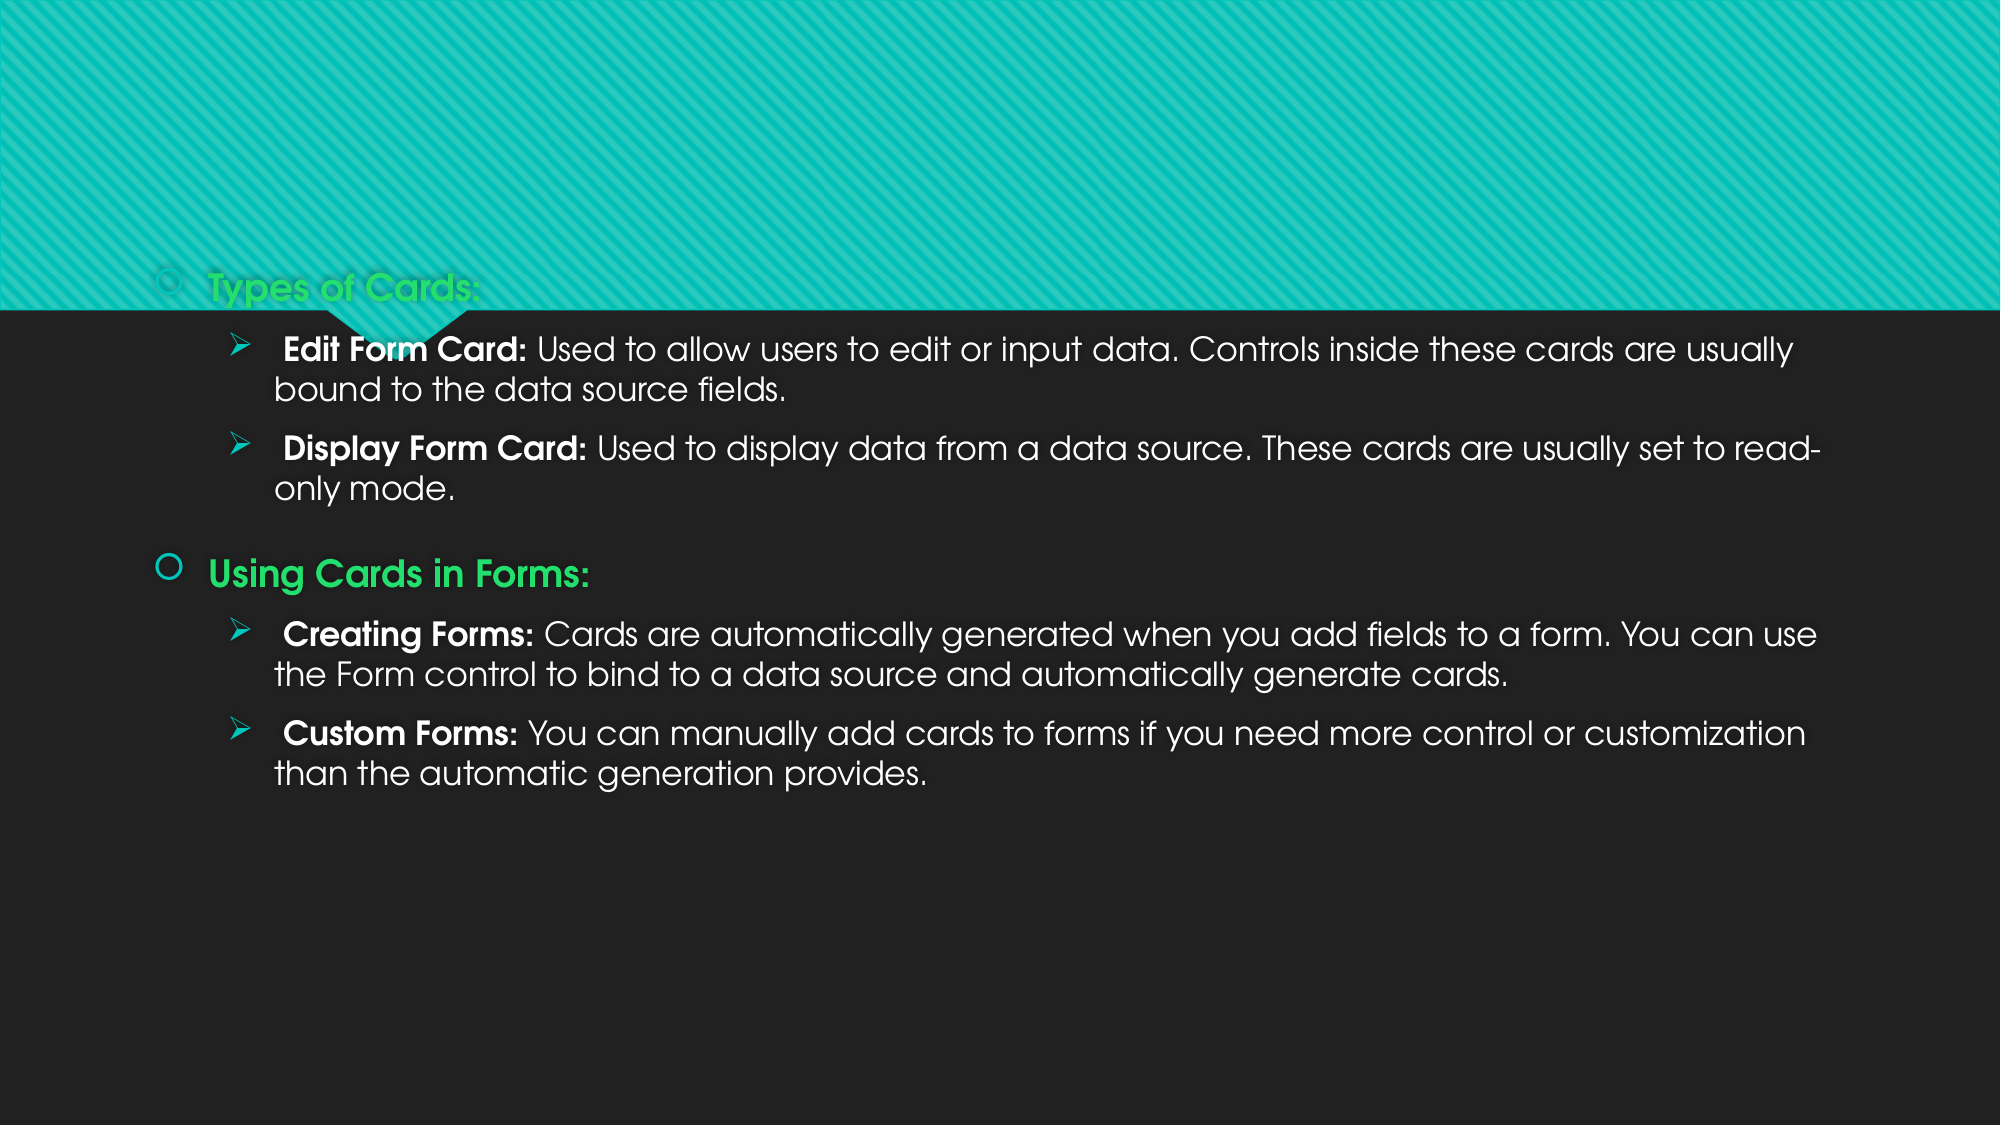

#
Types of Cards:
 Edit Form Card: Used to allow users to edit or input data. Controls inside these cards are usually bound to the data source fields.
 Display Form Card: Used to display data from a data source. These cards are usually set to read-only mode.
Using Cards in Forms:
 Creating Forms: Cards are automatically generated when you add fields to a form. You can use the Form control to bind to a data source and automatically generate cards.
 Custom Forms: You can manually add cards to forms if you need more control or customization than the automatic generation provides.